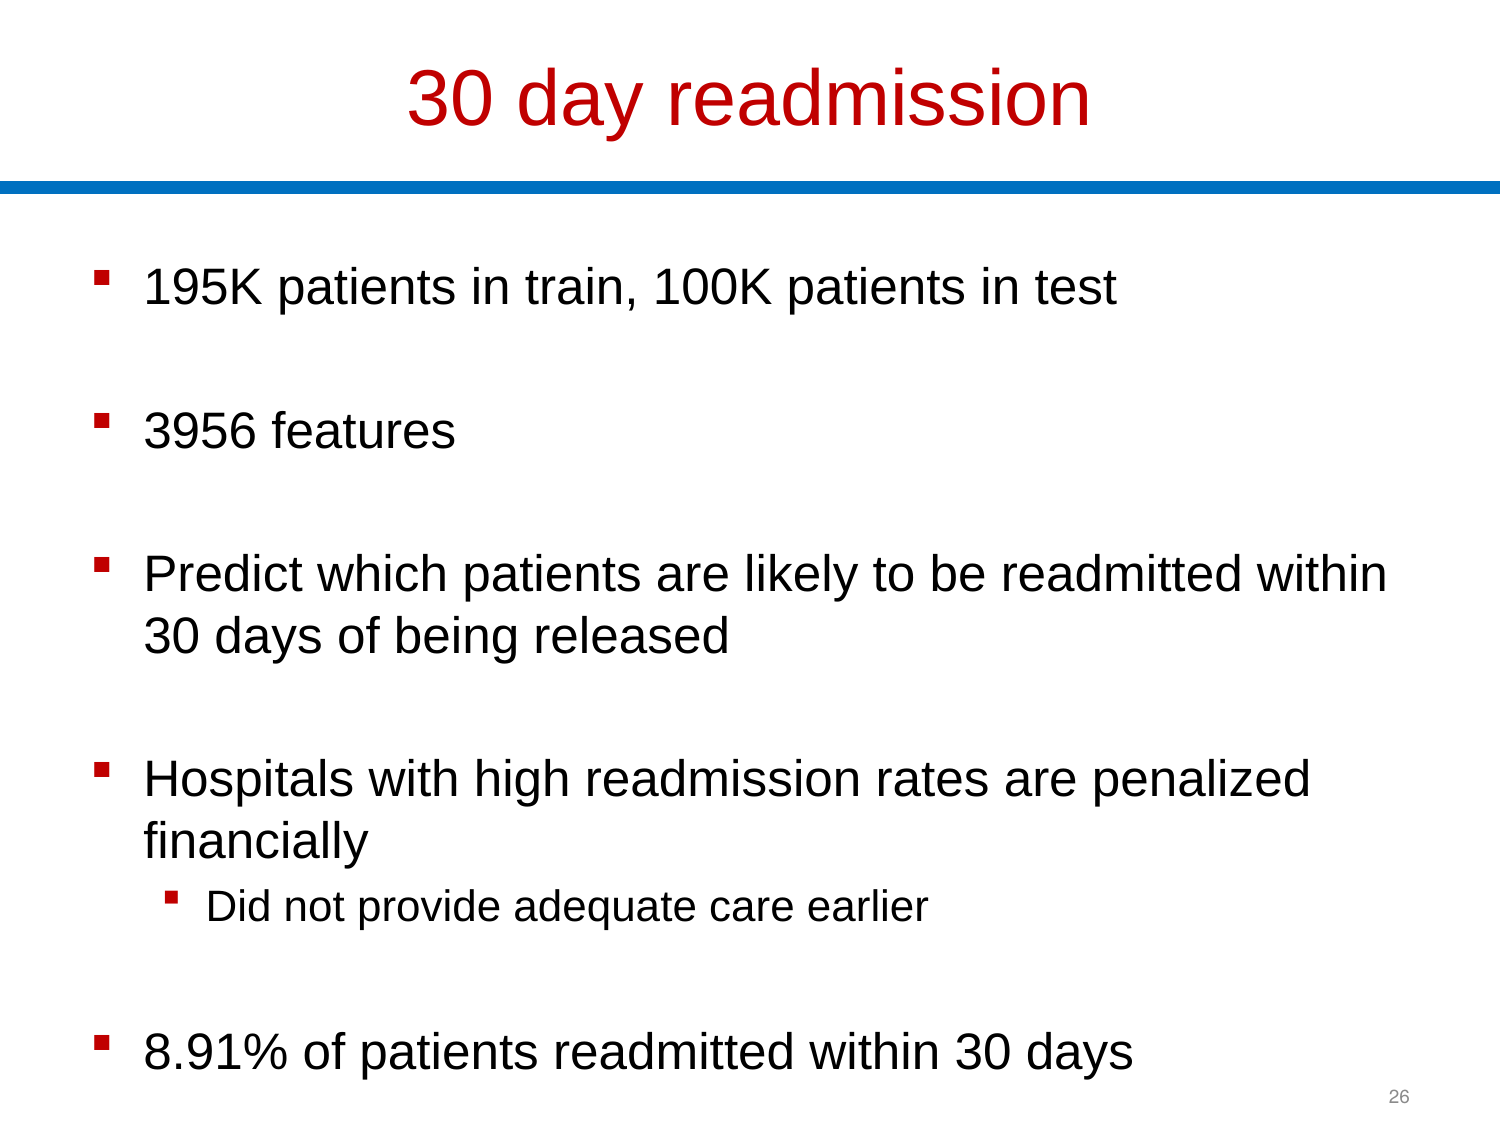

# 30 day readmission
195K patients in train, 100K patients in test

3956 features

Predict which patients are likely to be readmitted within 30 days of being released

Hospitals with high readmission rates are penalized financially
Did not provide adequate care earlier

8.91% of patients readmitted within 30 days
26